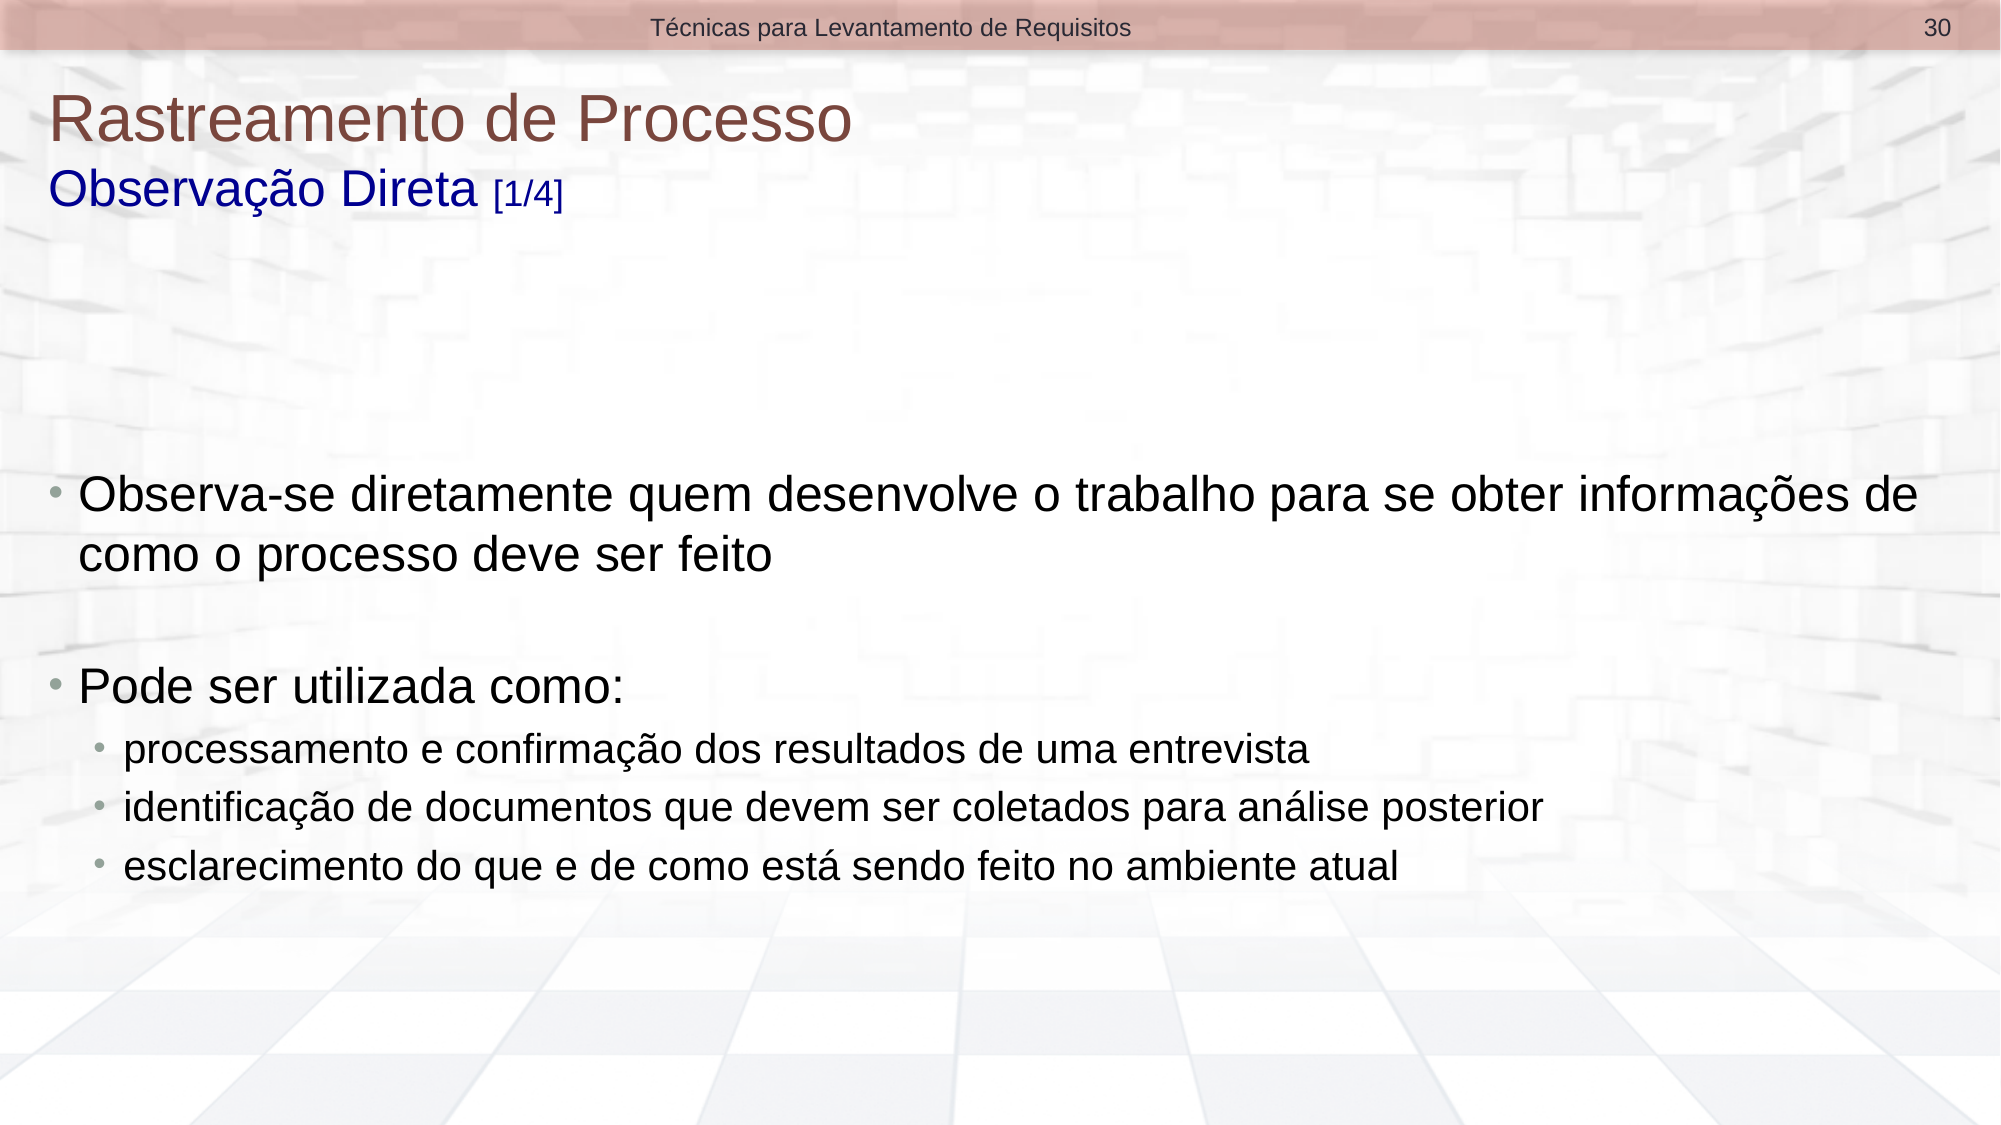

30
Técnicas para Levantamento de Requisitos
# Rastreamento de Processo Observação Direta [1/4]
Observa-se diretamente quem desenvolve o trabalho para se obter informações de como o processo deve ser feito

Pode ser utilizada como:
processamento e confirmação dos resultados de uma entrevista
identificação de documentos que devem ser coletados para análise posterior
esclarecimento do que e de como está sendo feito no ambiente atual